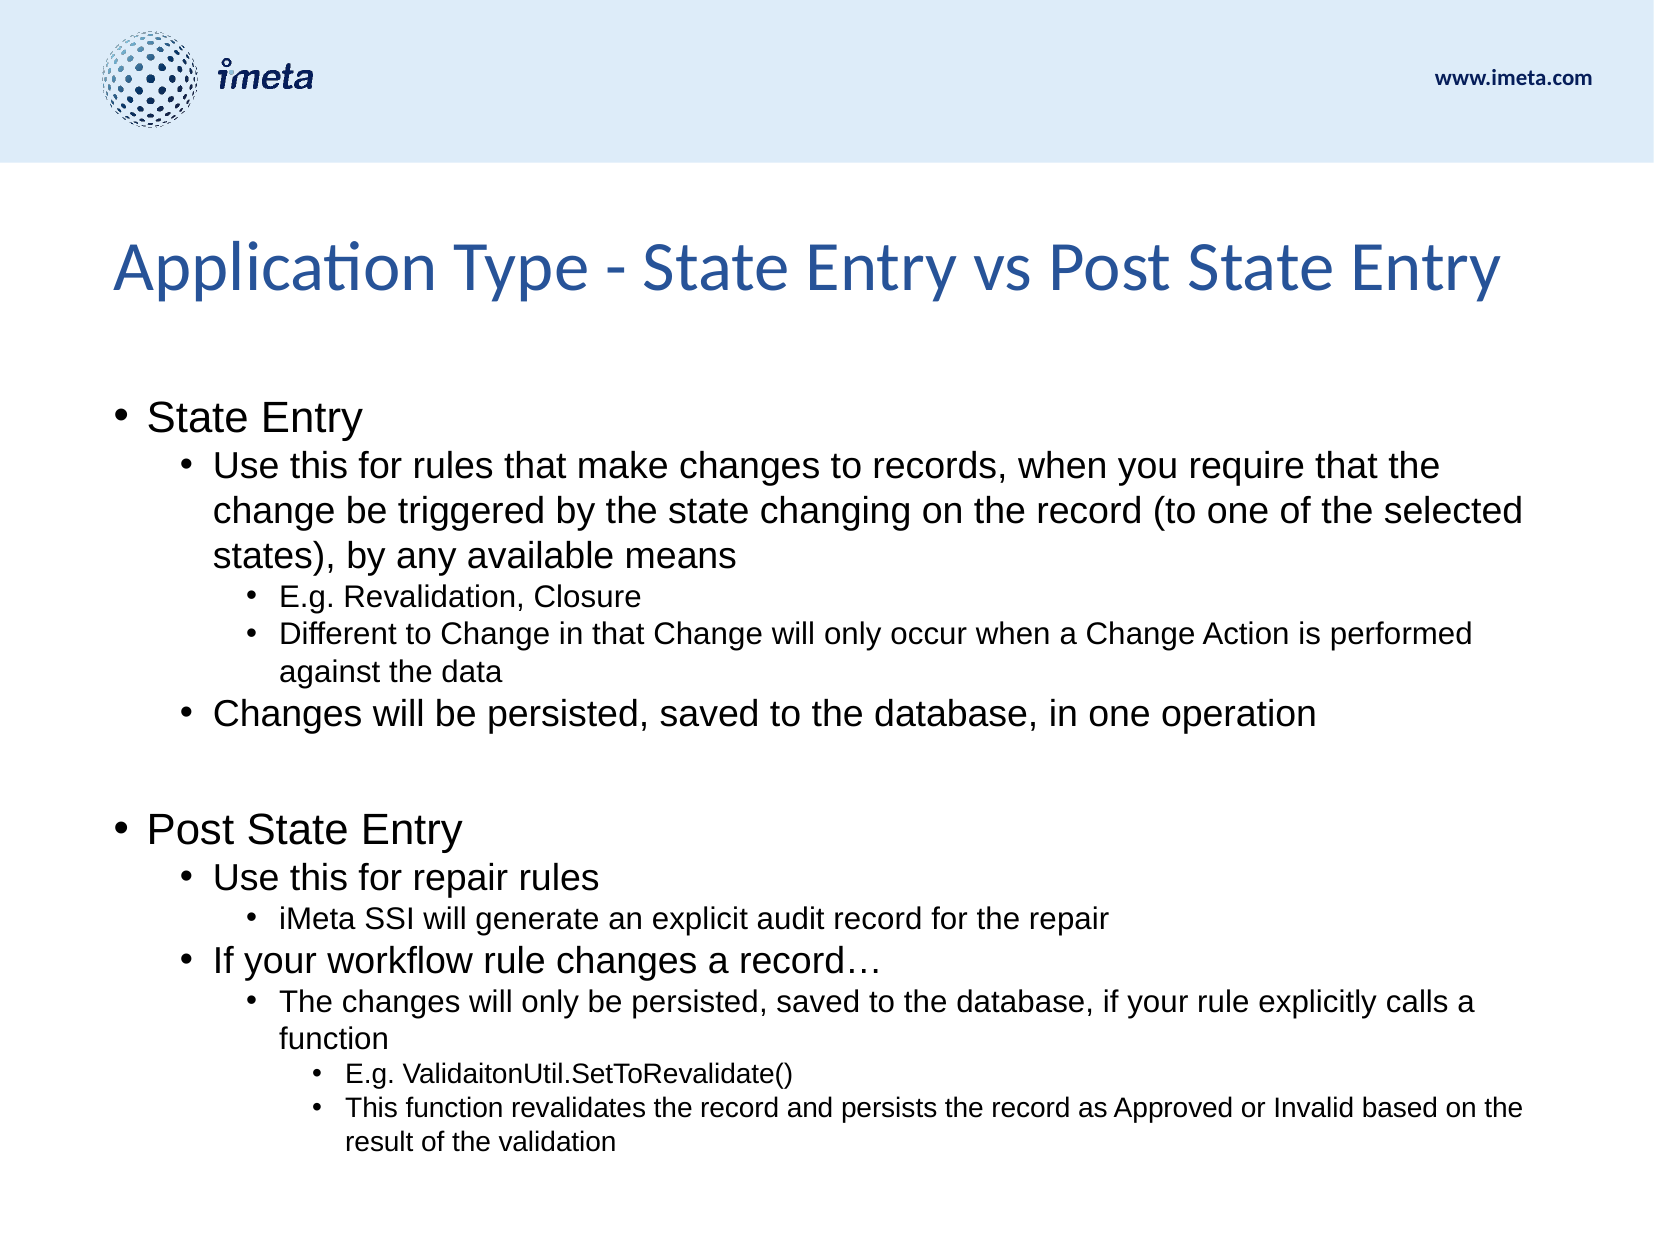

# Application Type - State Entry vs Post State Entry
State Entry
Use this for rules that make changes to records, when you require that the change be triggered by the state changing on the record (to one of the selected states), by any available means
E.g. Revalidation, Closure
Different to Change in that Change will only occur when a Change Action is performed against the data
Changes will be persisted, saved to the database, in one operation

Post State Entry
Use this for repair rules
iMeta SSI will generate an explicit audit record for the repair
If your workflow rule changes a record…
The changes will only be persisted, saved to the database, if your rule explicitly calls a function
E.g. ValidaitonUtil.SetToRevalidate()
This function revalidates the record and persists the record as Approved or Invalid based on the result of the validation